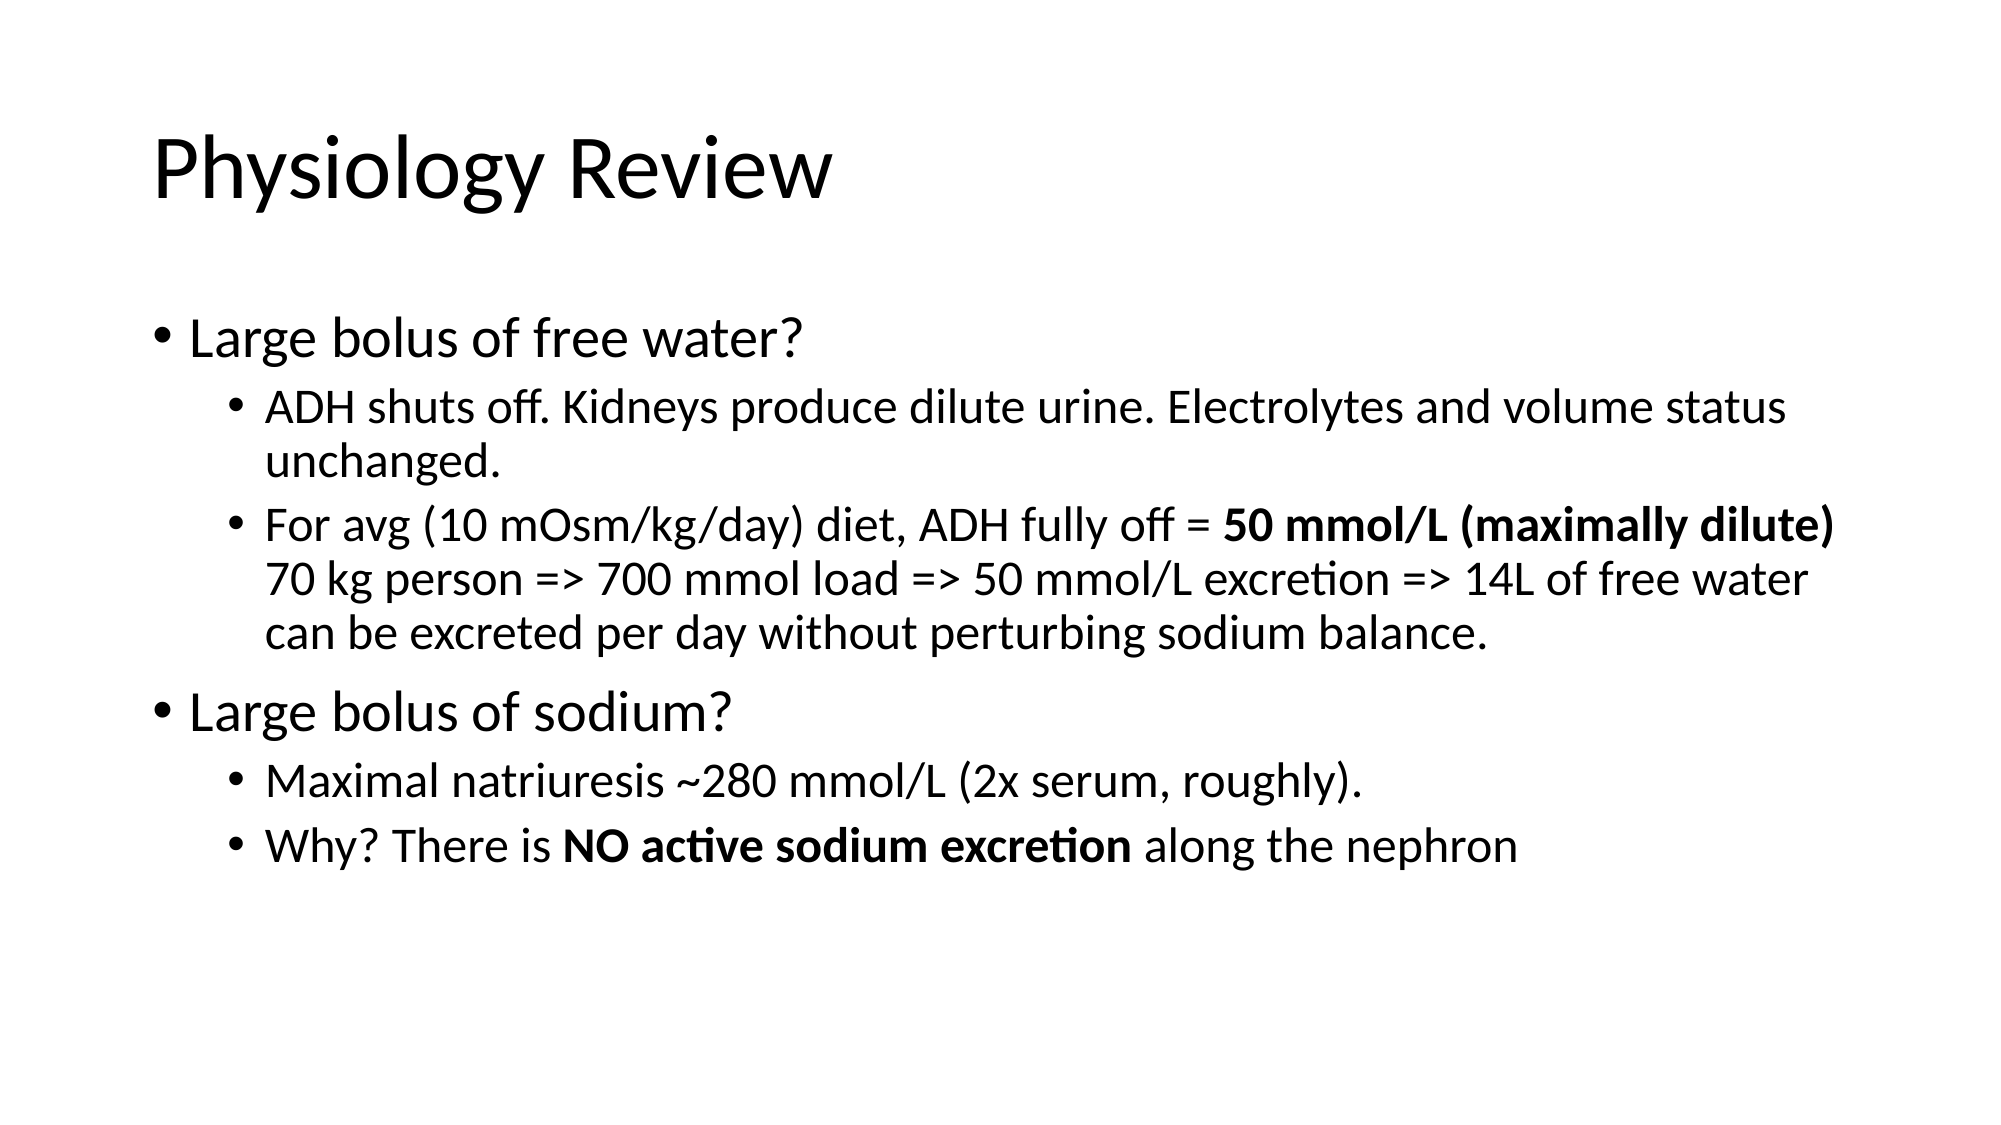

# Physiology Review
Large bolus of free water?
ADH shuts off. Kidneys produce dilute urine. Electrolytes and volume status unchanged.
For avg (10 mOsm/kg/day) diet, ADH fully off = 50 mmol/L (maximally dilute) 70 kg person => 700 mmol load => 50 mmol/L excretion => 14L of free water can be excreted per day without perturbing sodium balance.
Large bolus of sodium?
Maximal natriuresis ~280 mmol/L (2x serum, roughly).
Why? There is NO active sodium excretion along the nephron